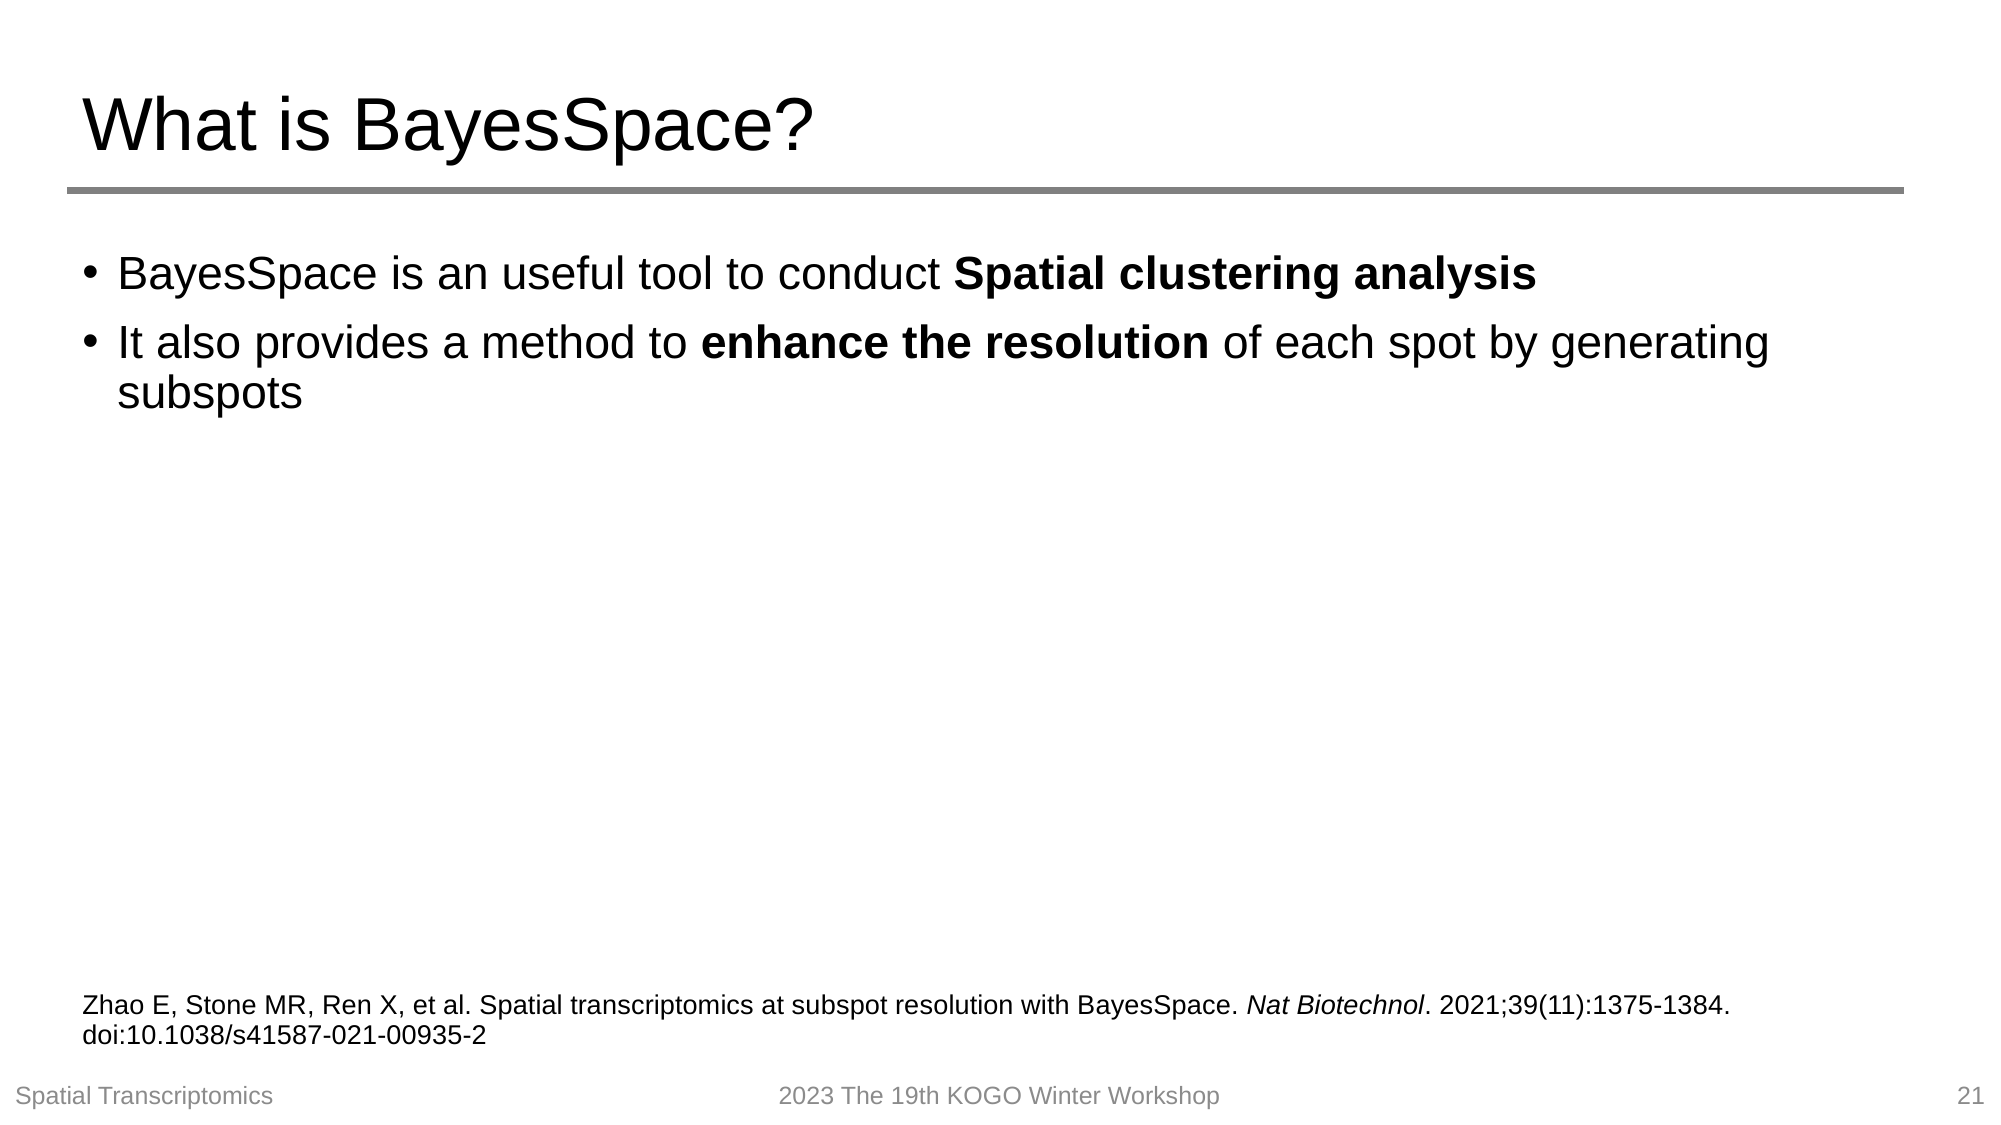

# What is BayesSpace?
BayesSpace is an useful tool to conduct Spatial clustering analysis
It also provides a method to enhance the resolution of each spot by generating subspots

Zhao E, Stone MR, Ren X, et al. Spatial transcriptomics at subspot resolution with BayesSpace. Nat Biotechnol. 2021;39(11):1375-1384. doi:10.1038/s41587-021-00935-2
Spatial Transcriptomics
2023 The 19th KOGO Winter Workshop
21